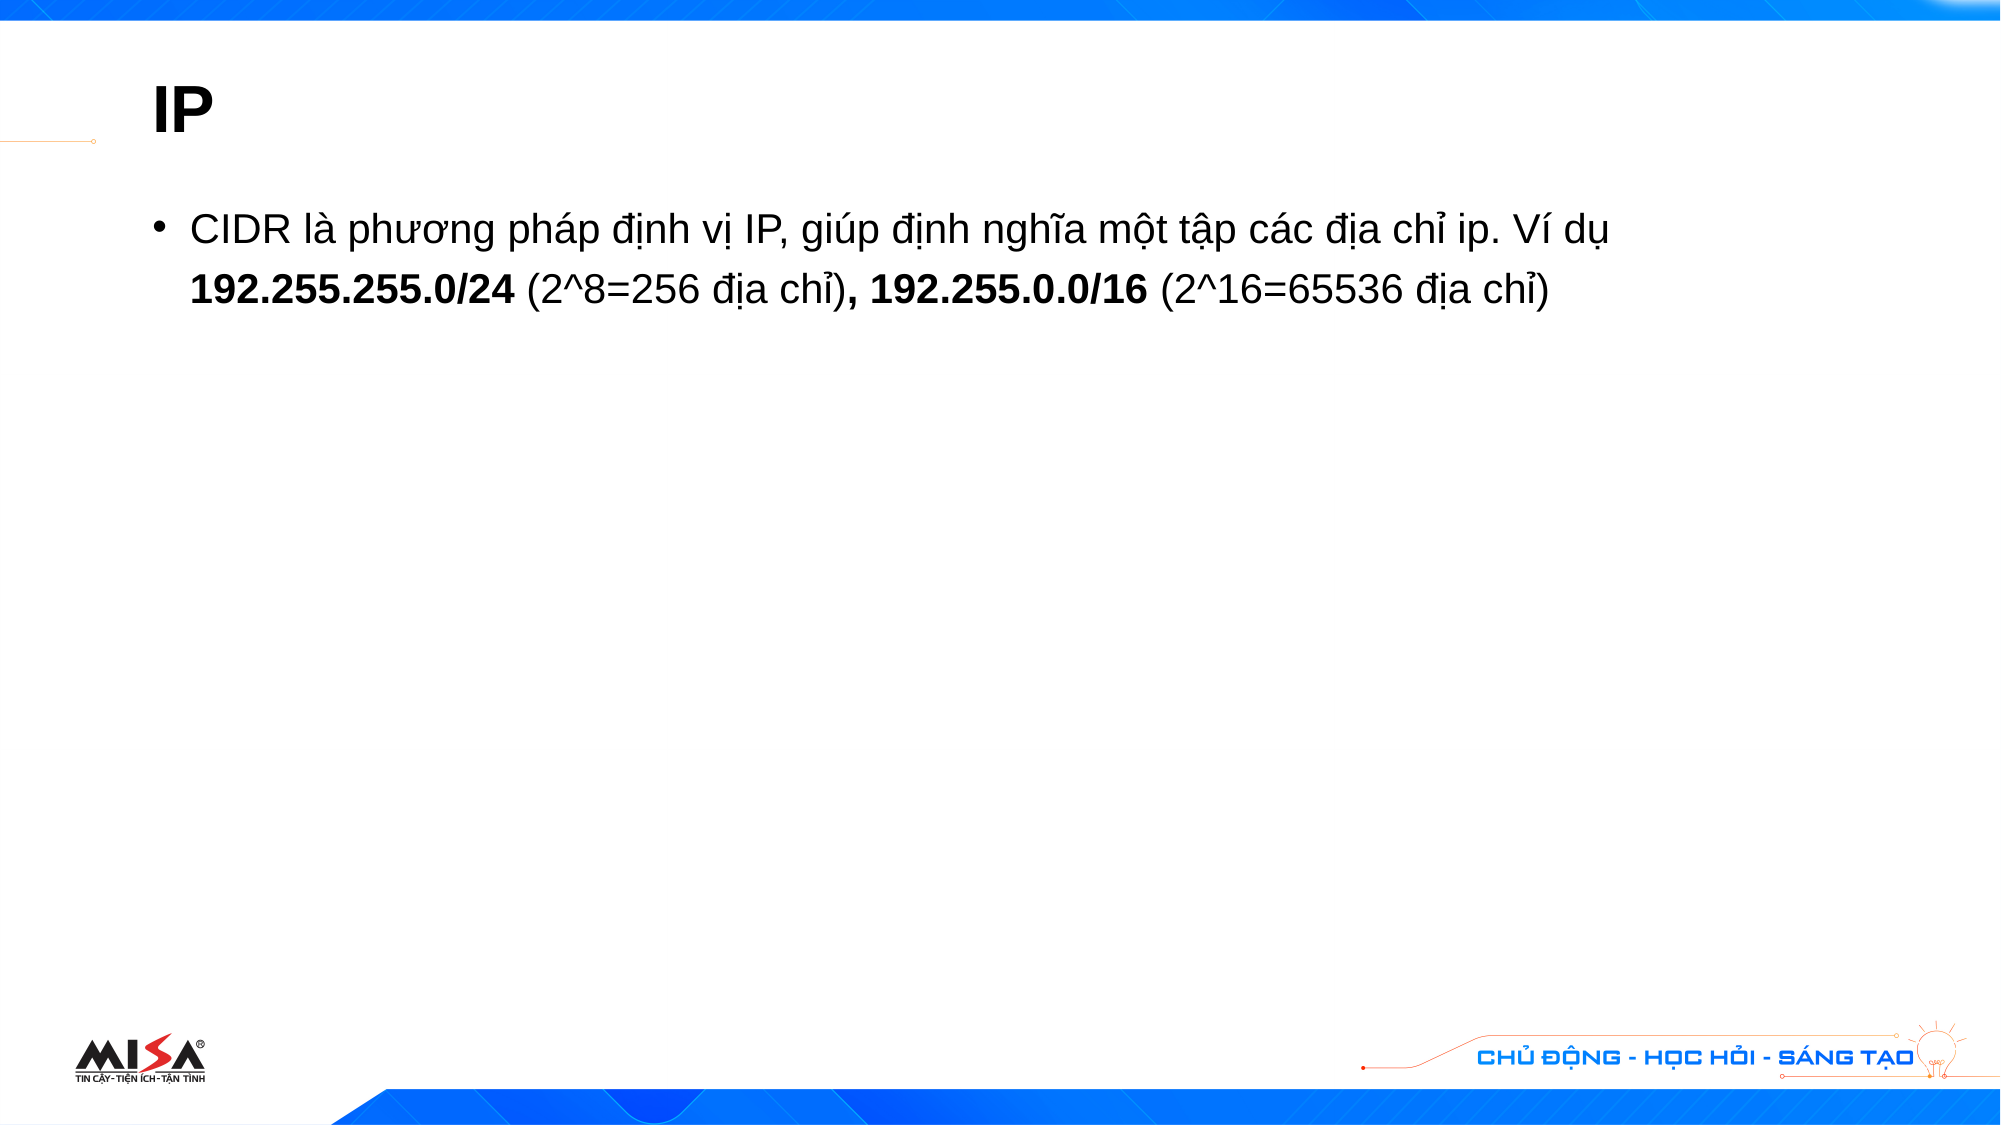

# IP
CIDR là phương pháp định vị IP, giúp định nghĩa một tập các địa chỉ ip. Ví dụ 192.255.255.0/24 (2^8=256 địa chỉ), 192.255.0.0/16 (2^16=65536 địa chỉ)